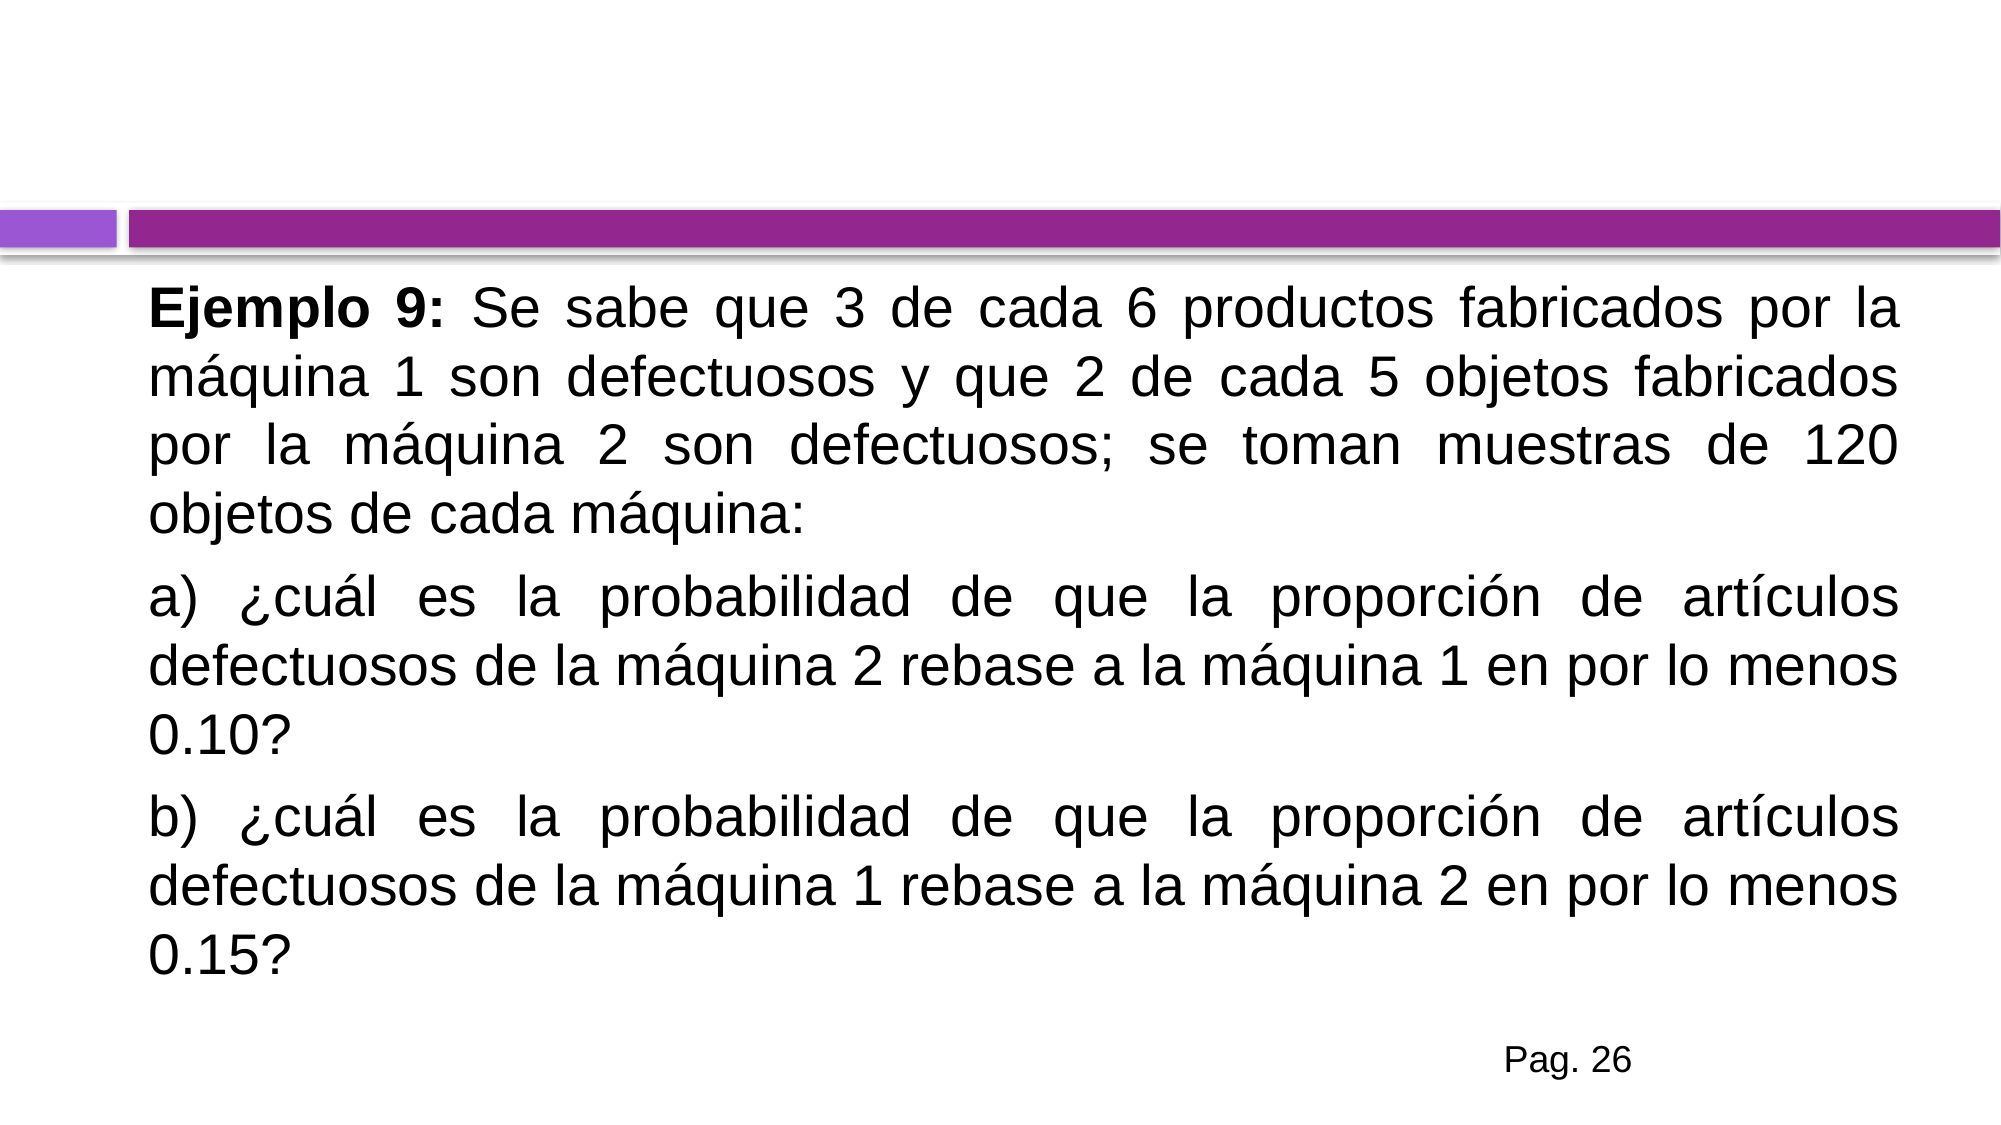

#
Ejemplo 9: Se sabe que 3 de cada 6 productos fabricados por la máquina 1 son defectuosos y que 2 de cada 5 objetos fabricados por la máquina 2 son defectuosos; se toman muestras de 120 objetos de cada máquina:
a) ¿cuál es la probabilidad de que la proporción de artículos defectuosos de la máquina 2 rebase a la máquina 1 en por lo menos 0.10?
b) ¿cuál es la probabilidad de que la proporción de artículos defectuosos de la máquina 1 rebase a la máquina 2 en por lo menos 0.15?
Pag. 26